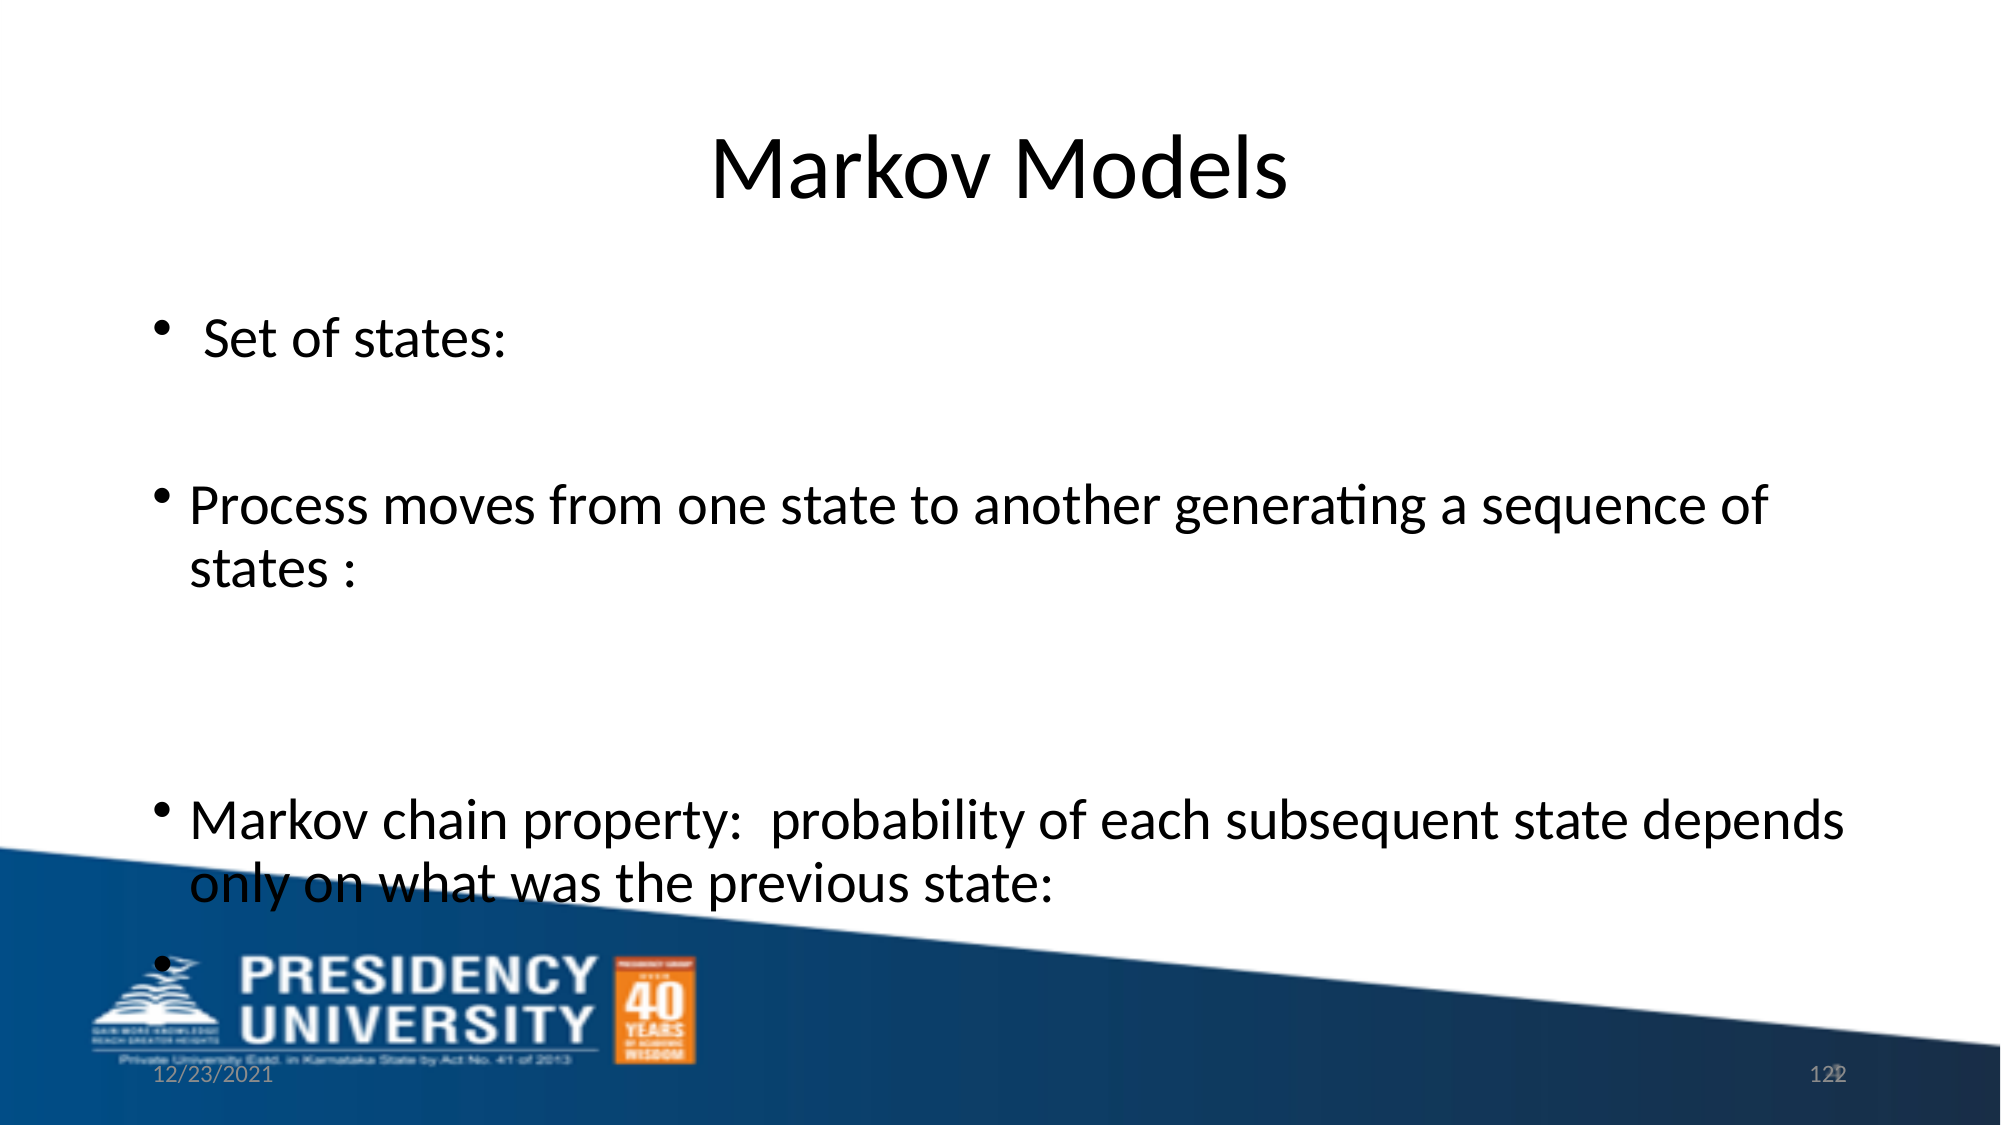

# Markov Models
 Set of states:

Process moves from one state to another generating a sequence of states :

Markov chain property:  probability of each subsequent state depends only on what was the previous state:

To define Markov model, the following probabilities have to be specified:
  Transition probabilities

 Initial probabilities

12/23/2021
122